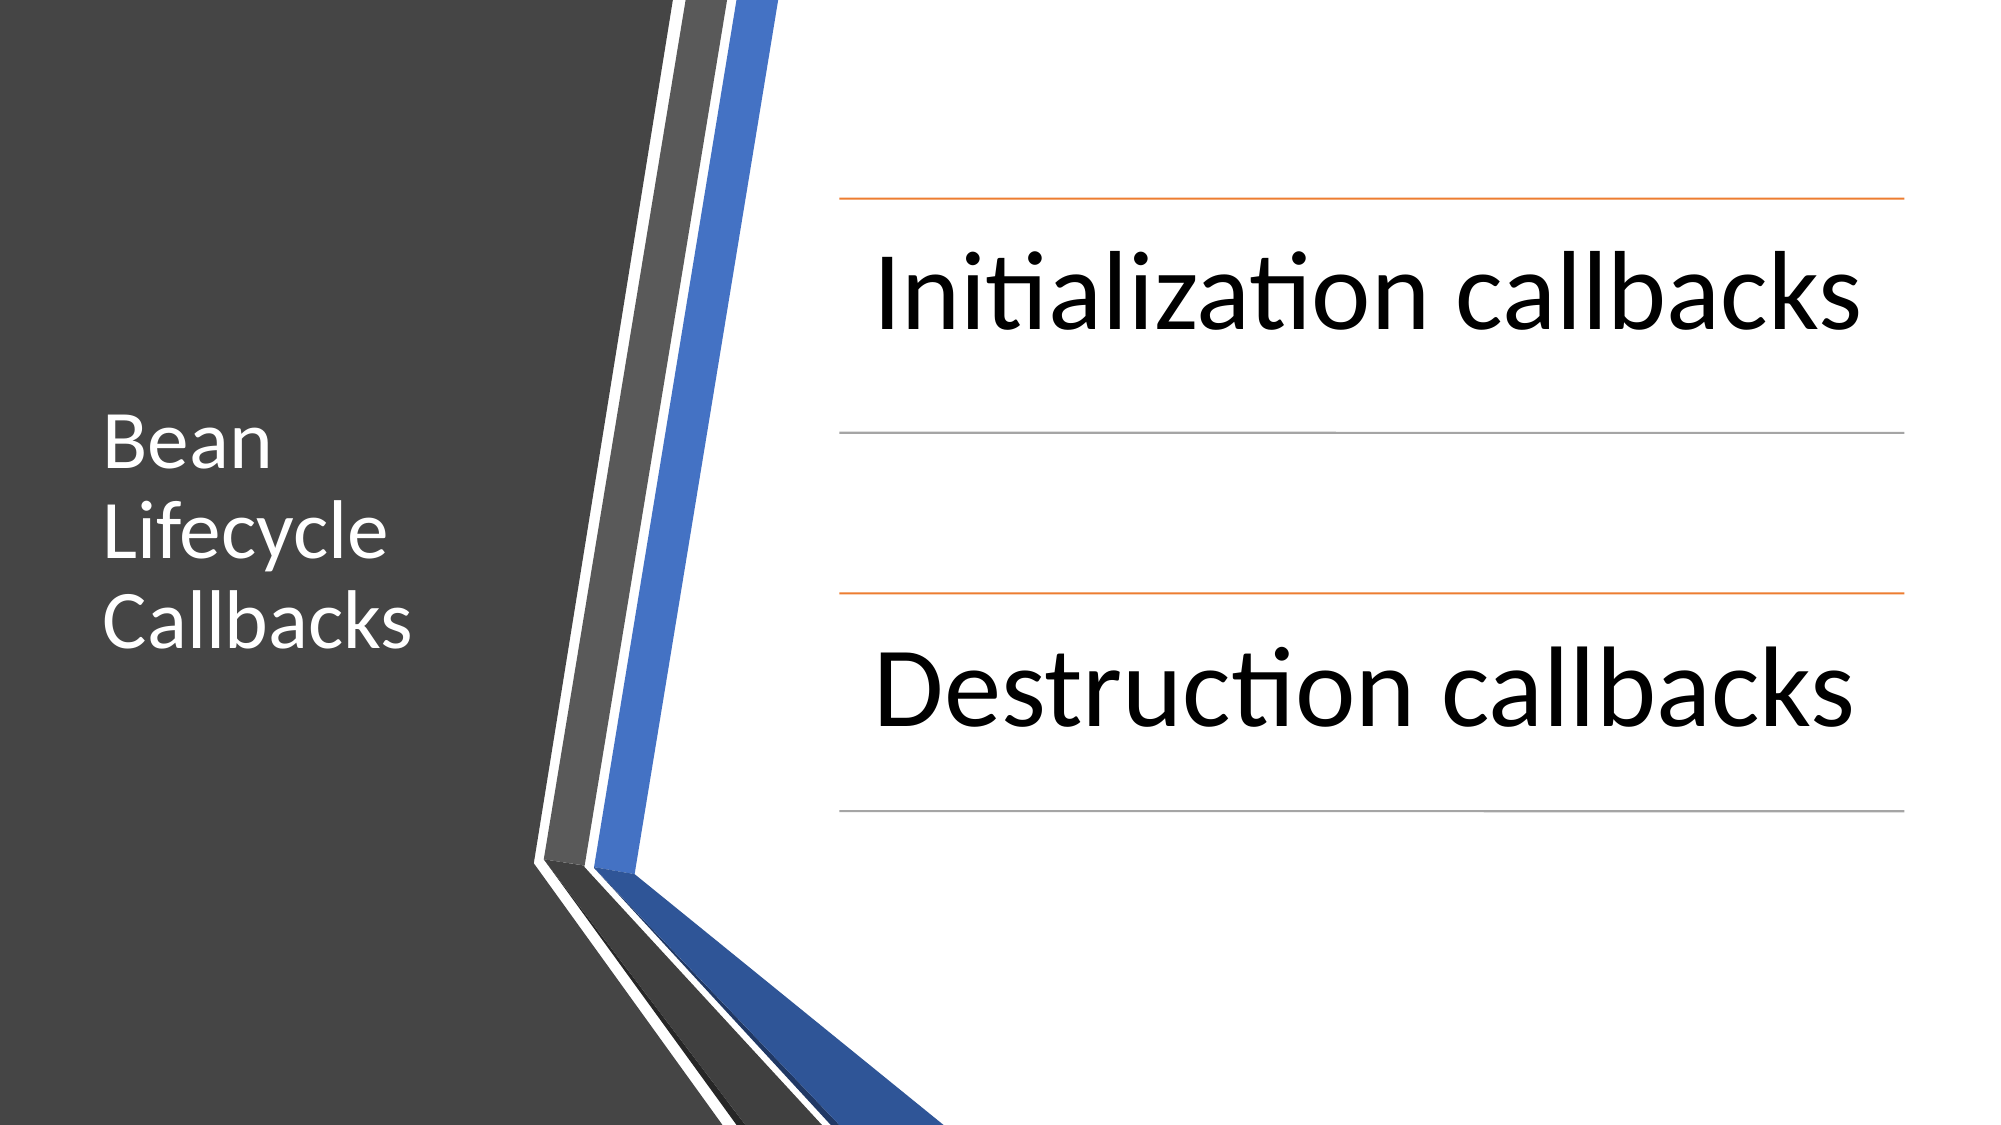

# Bean Lifecycle Callbacks
Initialization callbacks

Destruction callbacks